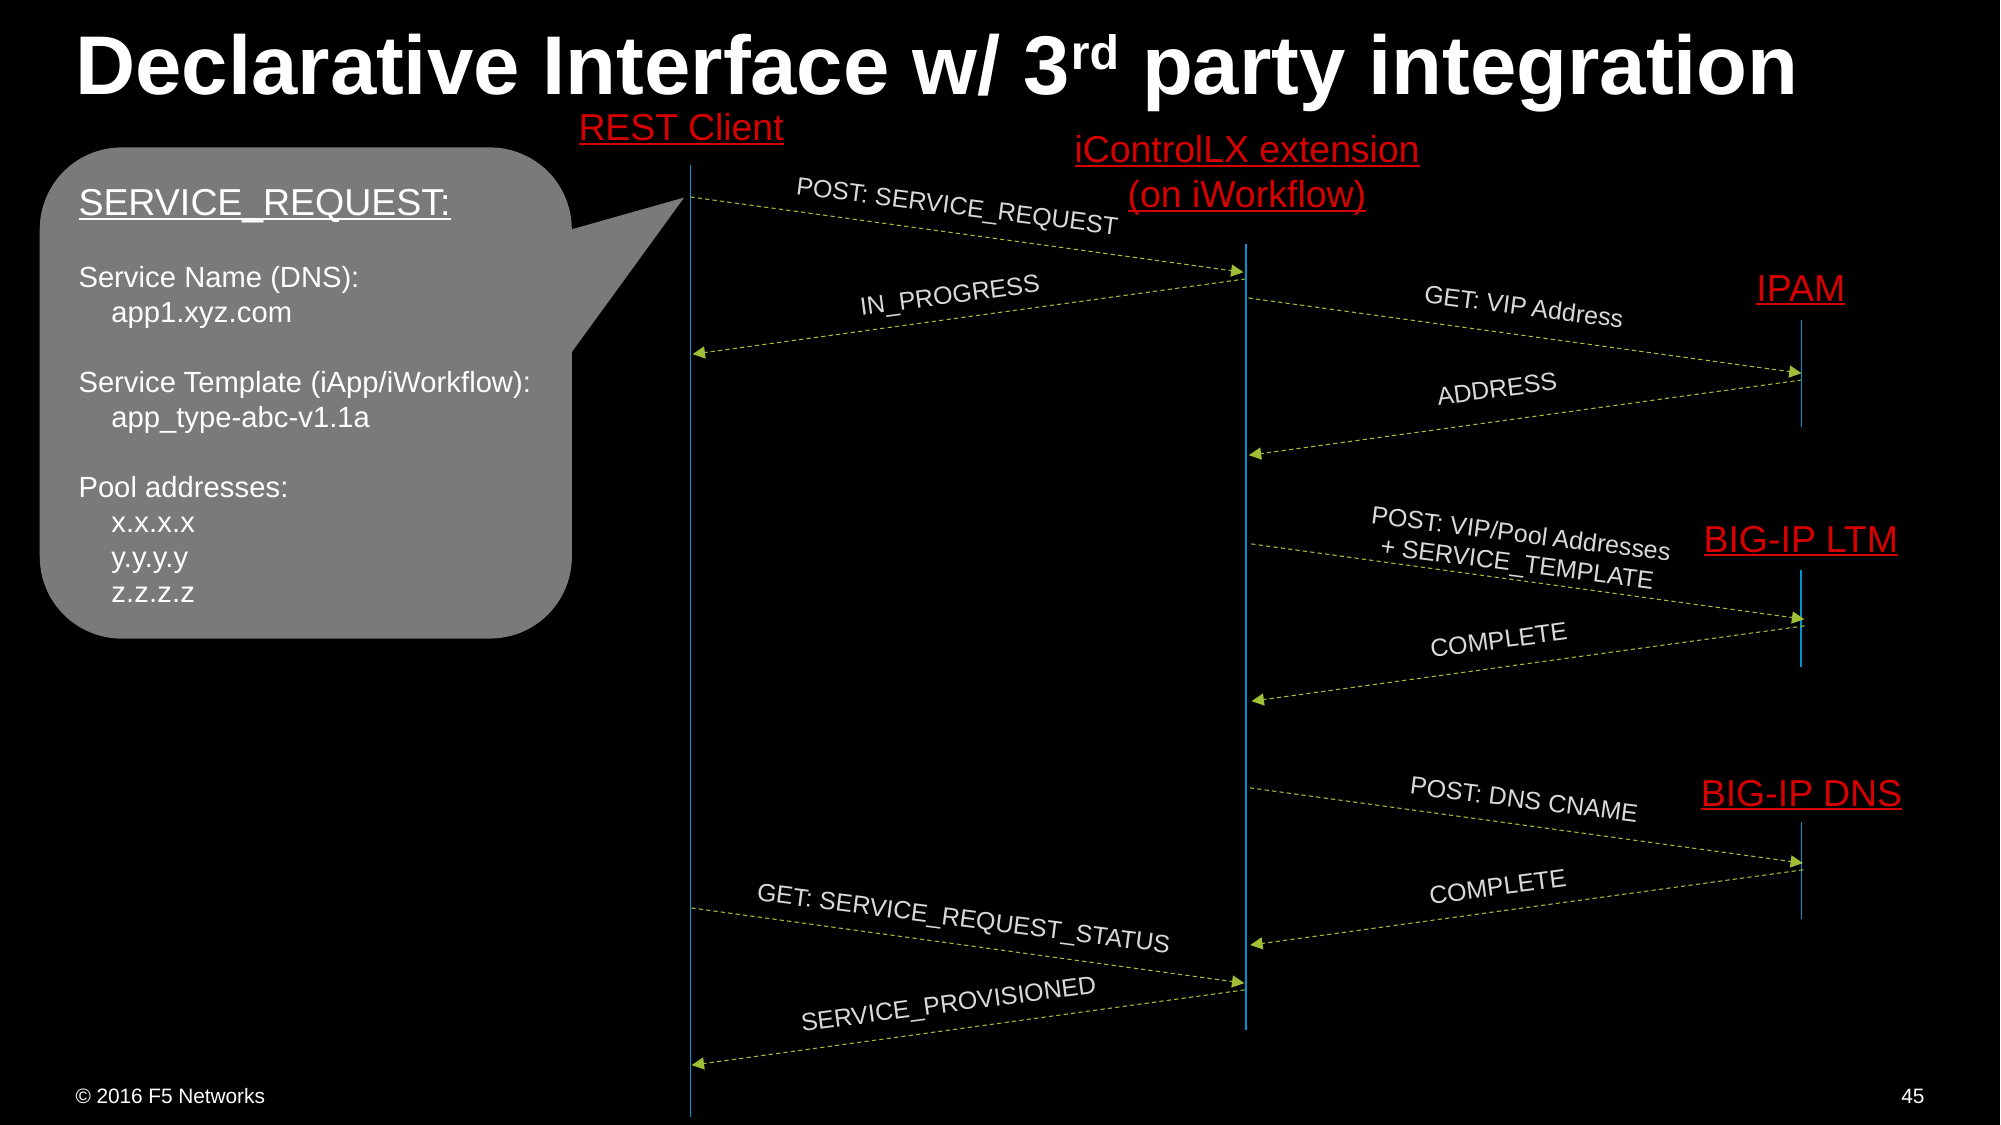

# Declarative Interface w/ 3rd party integration
REST Client
iControlLX extension (on iWorkflow)
SERVICE_REQUEST:

Service Name (DNS):
    app1.xyz.com

Service Template (iApp/iWorkflow):
    app_type-abc-v1.1a

Pool addresses:
    x.x.x.x
    y.y.y.y
    z.z.z.z
POST: SERVICE_REQUEST
IPAM
IN_PROGRESS
GET: VIP Address
ADDRESS
POST: VIP/Pool Addresses + SERVICE_TEMPLATE
BIG-IP LTM
COMPLETE
BIG-IP DNS
POST: DNS CNAME
COMPLETE
GET: SERVICE_REQUEST_STATUS
SERVICE_PROVISIONED
45
© 2016 F5 Networks